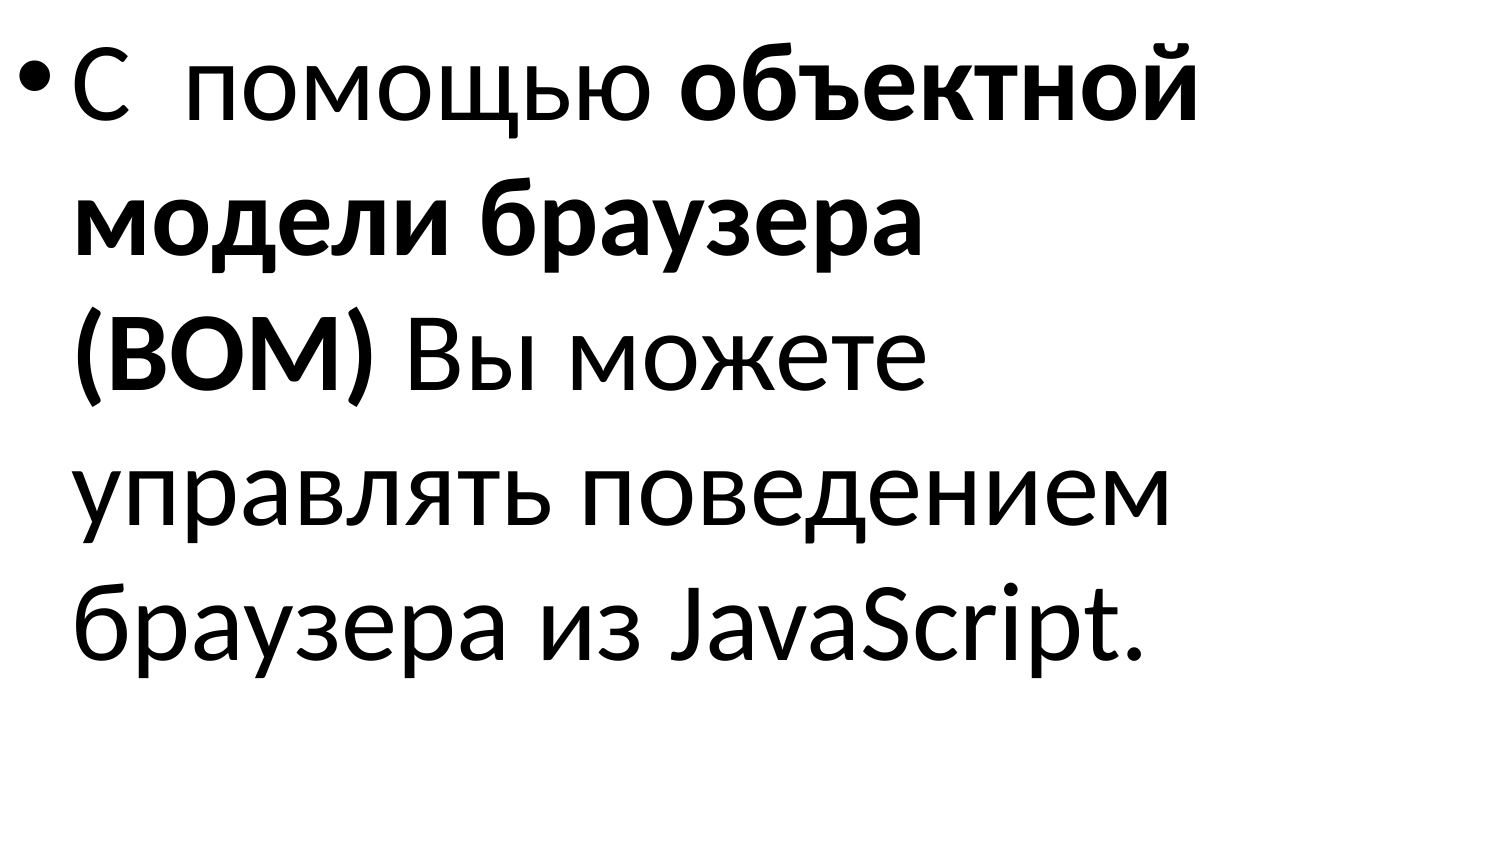

С  помощью объектной модели браузера (BOM) Вы можете управлять поведением браузера из JavaScript.
#